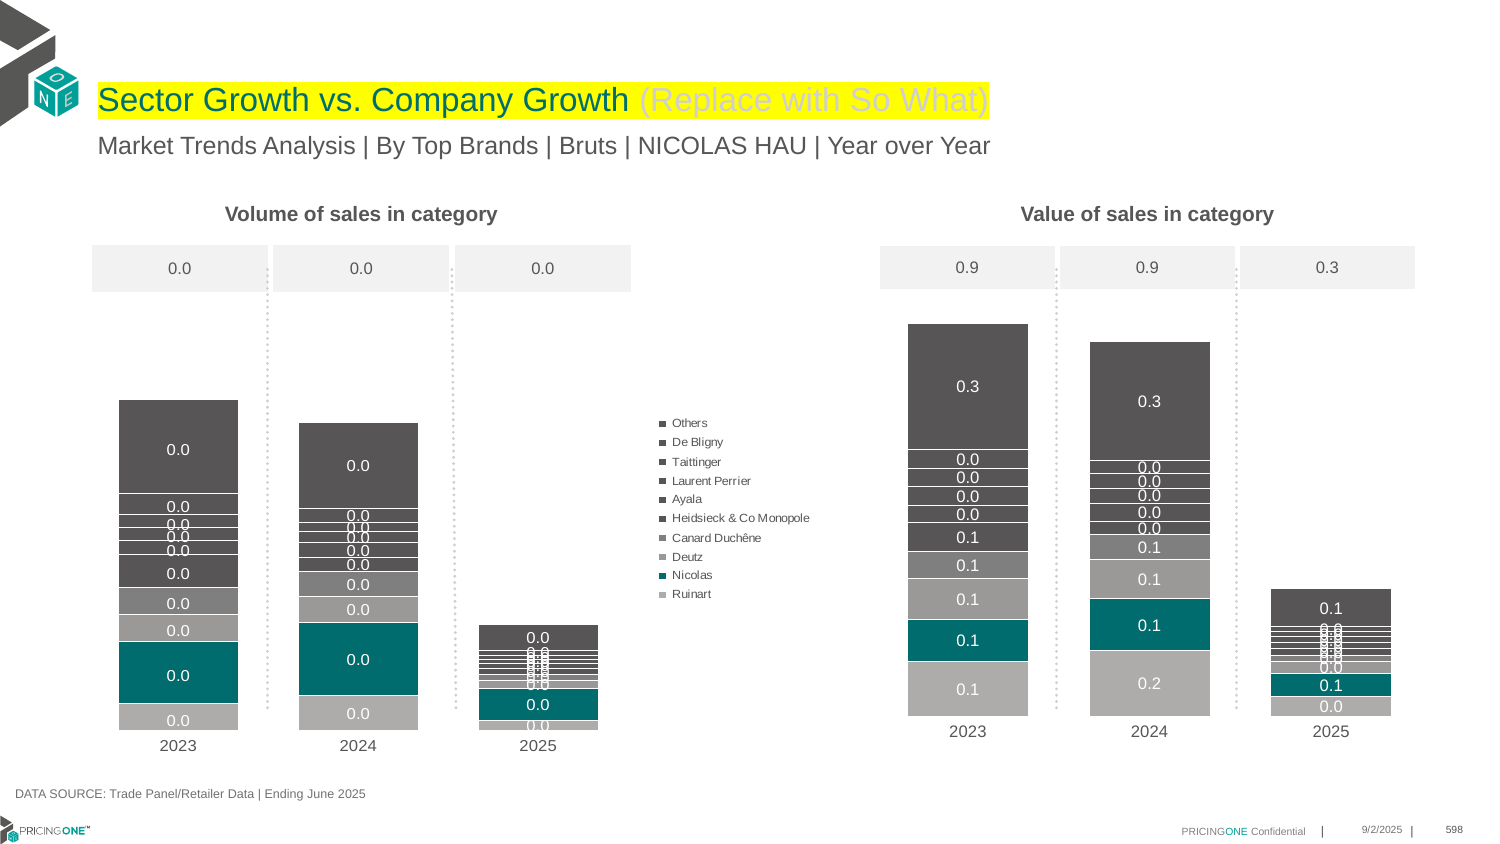

# Sector Growth vs. Company Growth (Replace with So What)
Market Trends Analysis | By Top Brands | Bruts | NICOLAS HAU | Year over Year
| Value of sales in category |  |  |
| --- | --- | --- |
| 0.9 | 0.9 | 0.3 |
| Volume of sales in category |  |  |
| --- | --- | --- |
| 0.0 | 0.0 | 0.0 |

### Chart

| Category | Ruinart | Nicolas | Deutz | Canard Duchêne | Heidsieck & Co Monopole | Ayala | Laurent Perrier | Taittinger | De Bligny | Others |
|---|---|---|---|---|---|---|---|---|---|---|
| 2023 | 0.131398 | 0.099101 | 0.097542 | 0.064953 | 0.069252 | 0.040719 | 0.046193 | 0.042687 | 0.045049 | 0.30128 |
| 2024 | 0.155813 | 0.124075 | 0.094464 | 0.058739 | 0.031182 | 0.044092 | 0.035974 | 0.034279 | 0.031303 | 0.285369 |
| 2025 | 0.045597 | 0.056468 | 0.028903 | 0.014735 | 0.014888 | 0.014438 | 0.013857 | 0.013903 | 0.010616 | 0.090399 |

### Chart

| Category | Ruinart | Nicolas | Deutz | Canard Duchêne | Heidsieck & Co Monopole | Ayala | Laurent Perrier | Taittinger | De Bligny | Others |
|---|---|---|---|---|---|---|---|---|---|---|
| 2023 | 0.001555 | 0.003576 | 0.001588 | 0.001549 | 0.001875 | 0.000851 | 0.000726 | 0.000724 | 0.001258 | 0.005369 |
| 2024 | 0.002017 | 0.004204 | 0.00152 | 0.001438 | 0.000783 | 0.000895 | 0.000601 | 0.000555 | 0.000785 | 0.004984 |
| 2025 | 0.000574 | 0.00187 | 0.000436 | 0.000341 | 0.000382 | 0.00028 | 0.000247 | 0.000223 | 0.00026 | 0.001487 |
DATA SOURCE: Trade Panel/Retailer Data | Ending June 2025

9/2/2025
598